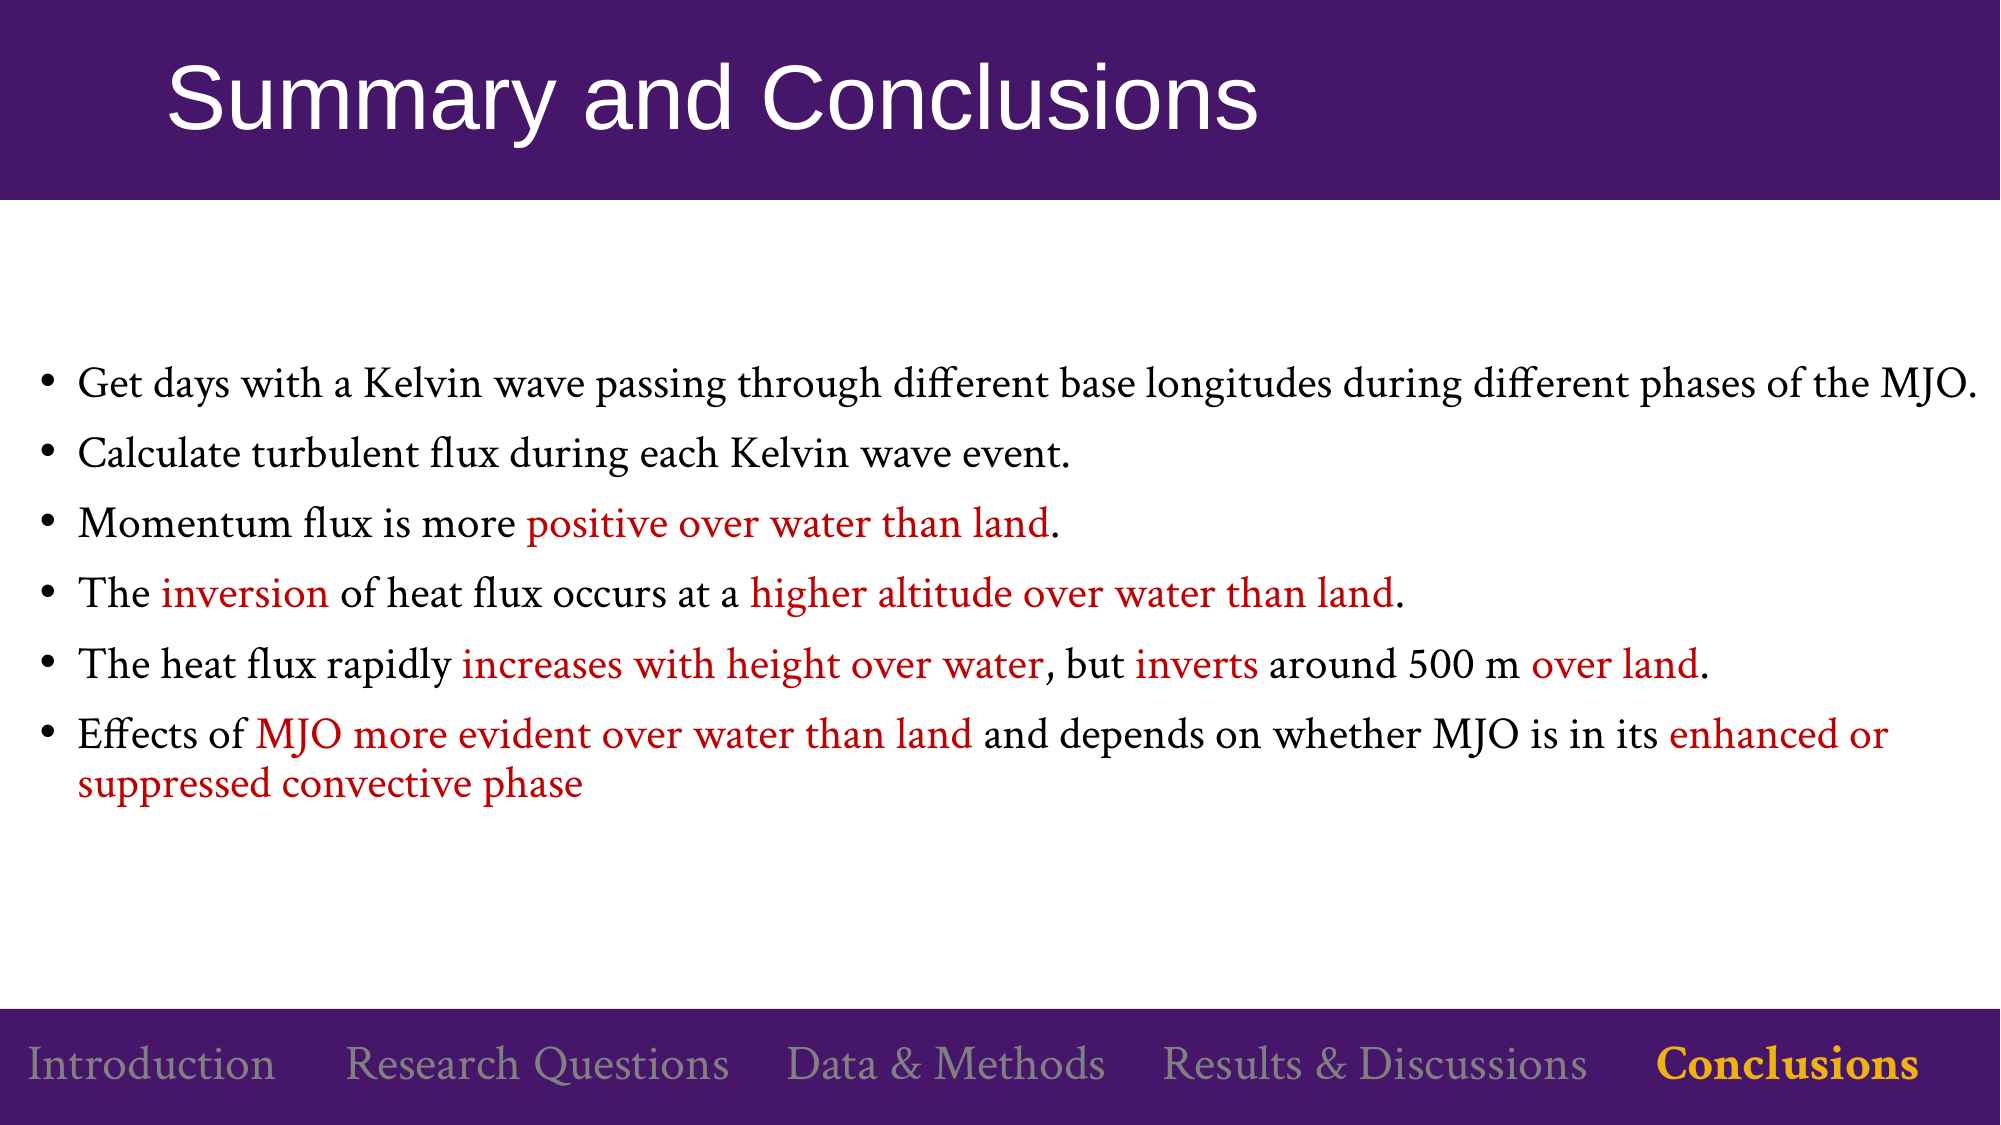

# Summary and Conclusions
Get days with a Kelvin wave passing through different base longitudes during different phases of the MJO.
Calculate turbulent flux during each Kelvin wave event.
Momentum flux is more positive over water than land.
The inversion of heat flux occurs at a higher altitude over water than land.
The heat flux rapidly increases with height over water, but inverts around 500 m over land.
Effects of MJO more evident over water than land and depends on whether MJO is in its enhanced or suppressed convective phase

Introduction      Research Questions     Data & Methods     Results & Discussions      Conclusions